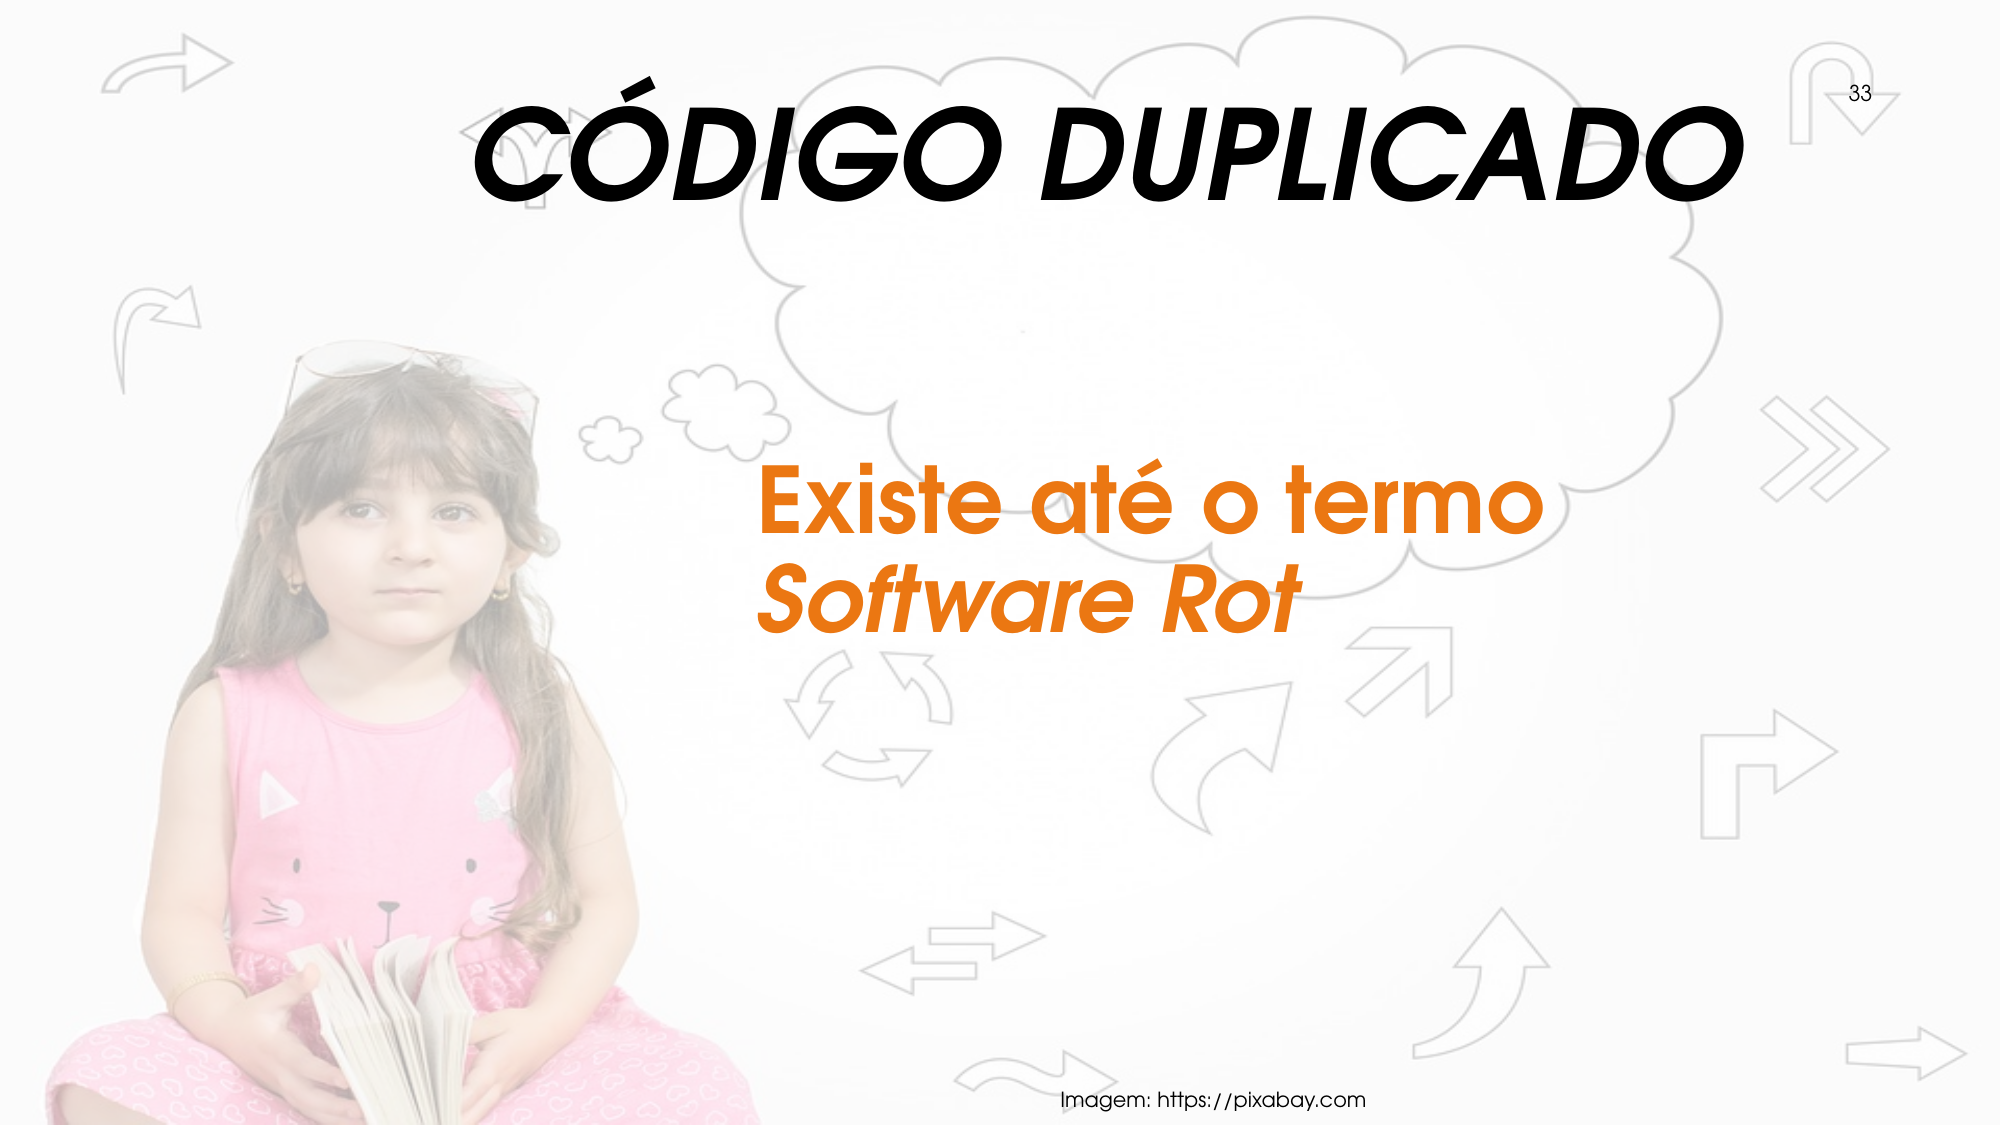

# Código Duplicado
33
Existe até o termo Software Rot
Imagem: https://pixabay.com